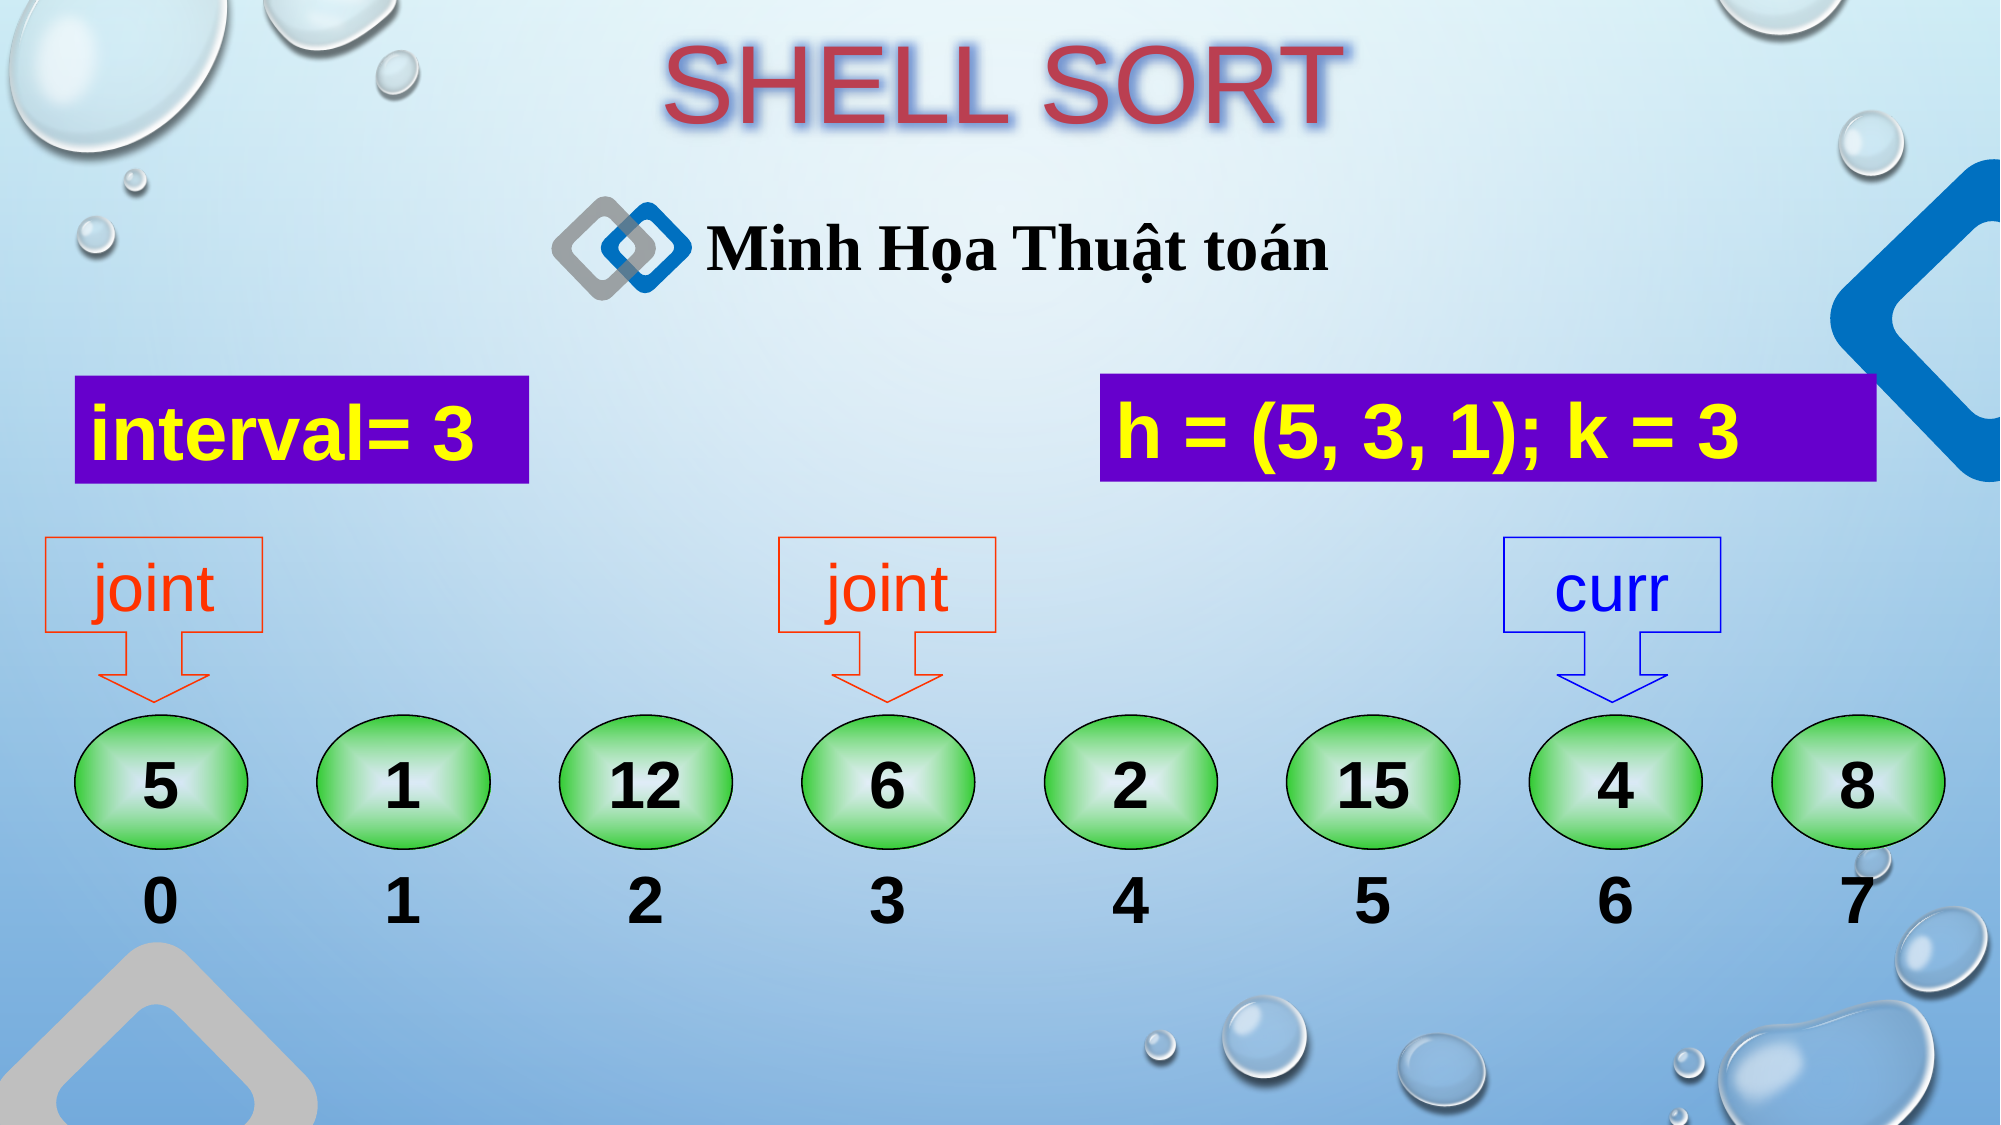

SHELL SORT

Minh Họa Thuật toán

h = (5, 3, 1); k = 3
interval= 3
joint
joint
curr
5
1
12
6
2
15
4
8
0
1
2
3
4
5
6
7